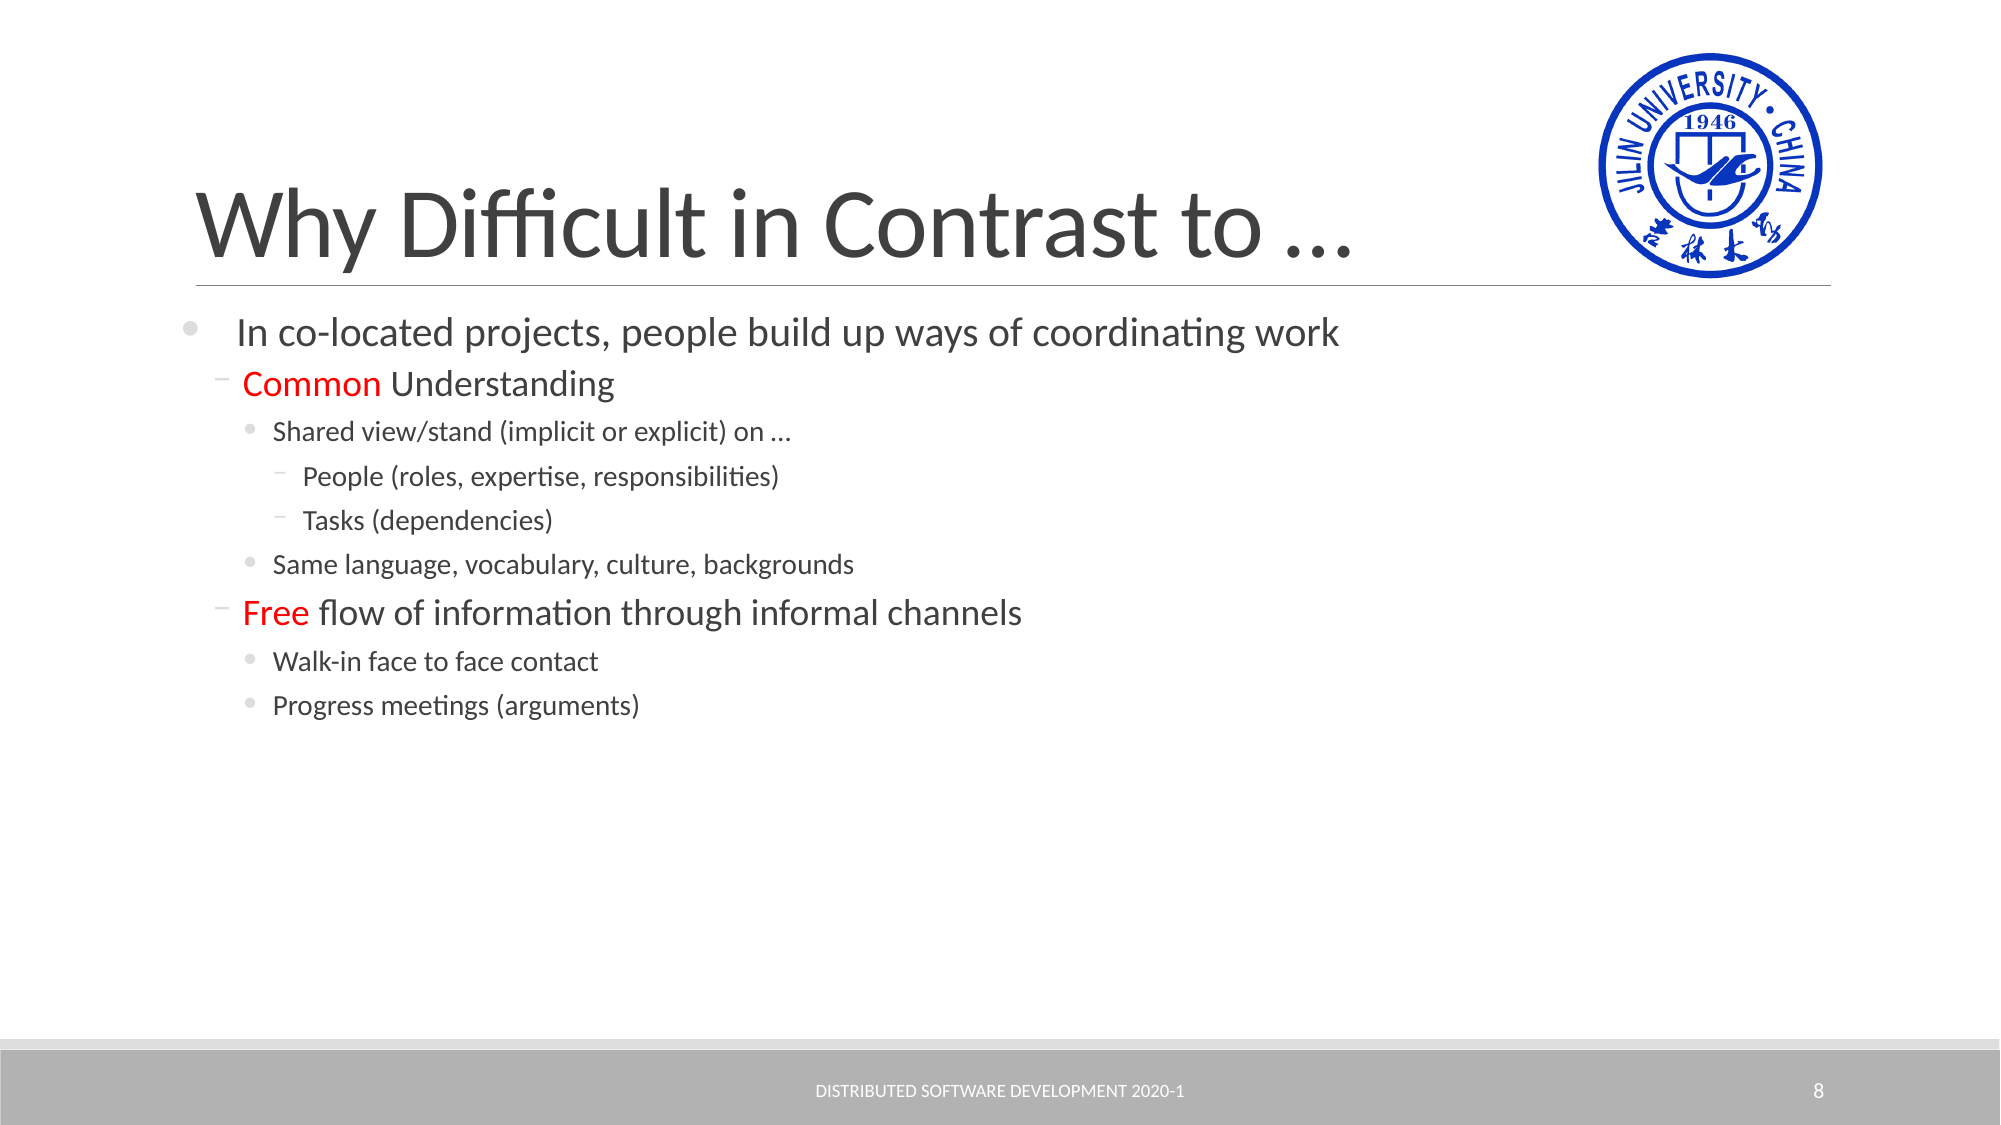

# Why Difficult in Contrast to …
In co-located projects, people build up ways of coordinating work
Common Understanding
Shared view/stand (implicit or explicit) on …
People (roles, expertise, responsibilities)
Tasks (dependencies)
Same language, vocabulary, culture, backgrounds
Free flow of information through informal channels
Walk-in face to face contact
Progress meetings (arguments)
Distributed Software Development 2020-1
8